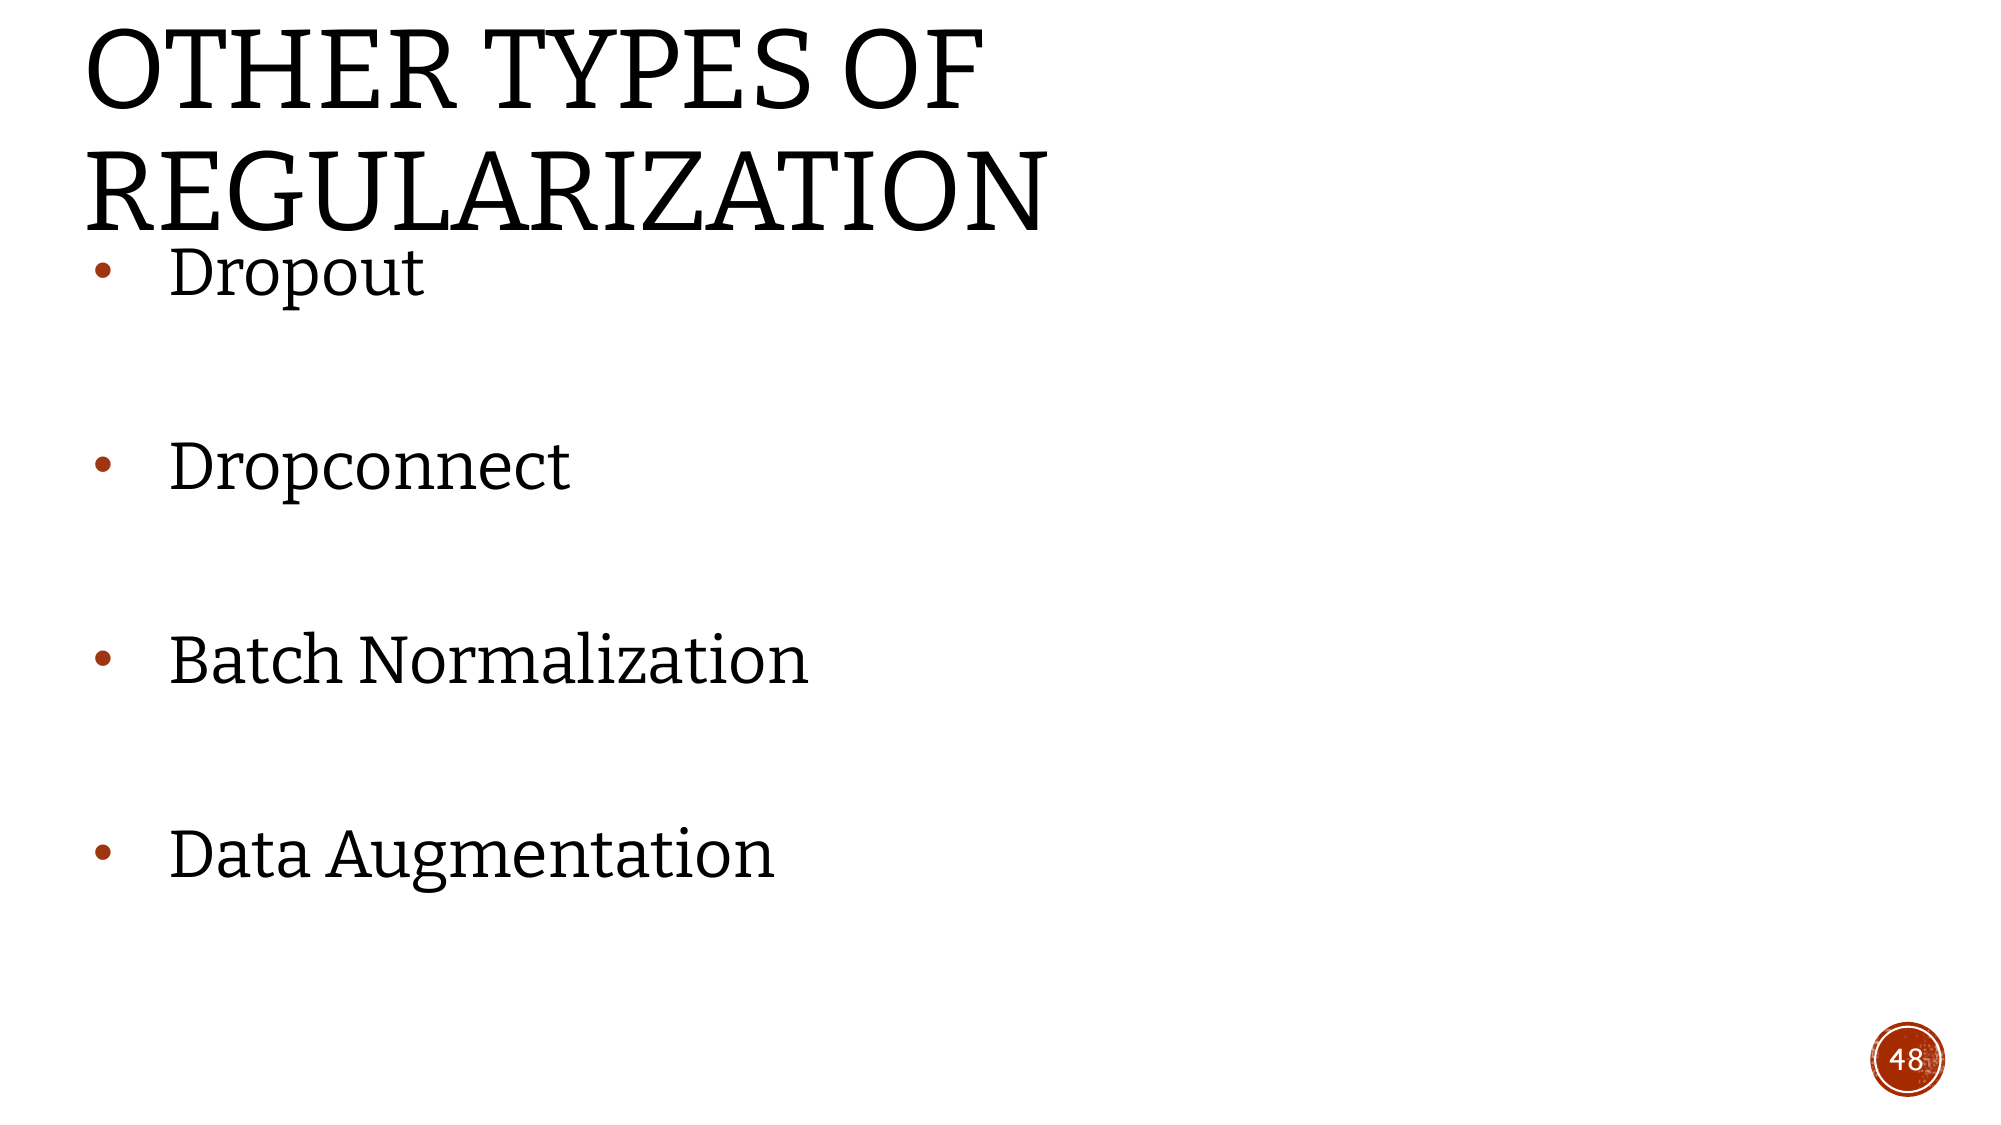

# Other types of regularization
Dropout

Dropconnect

Batch Normalization

Data Augmentation
48